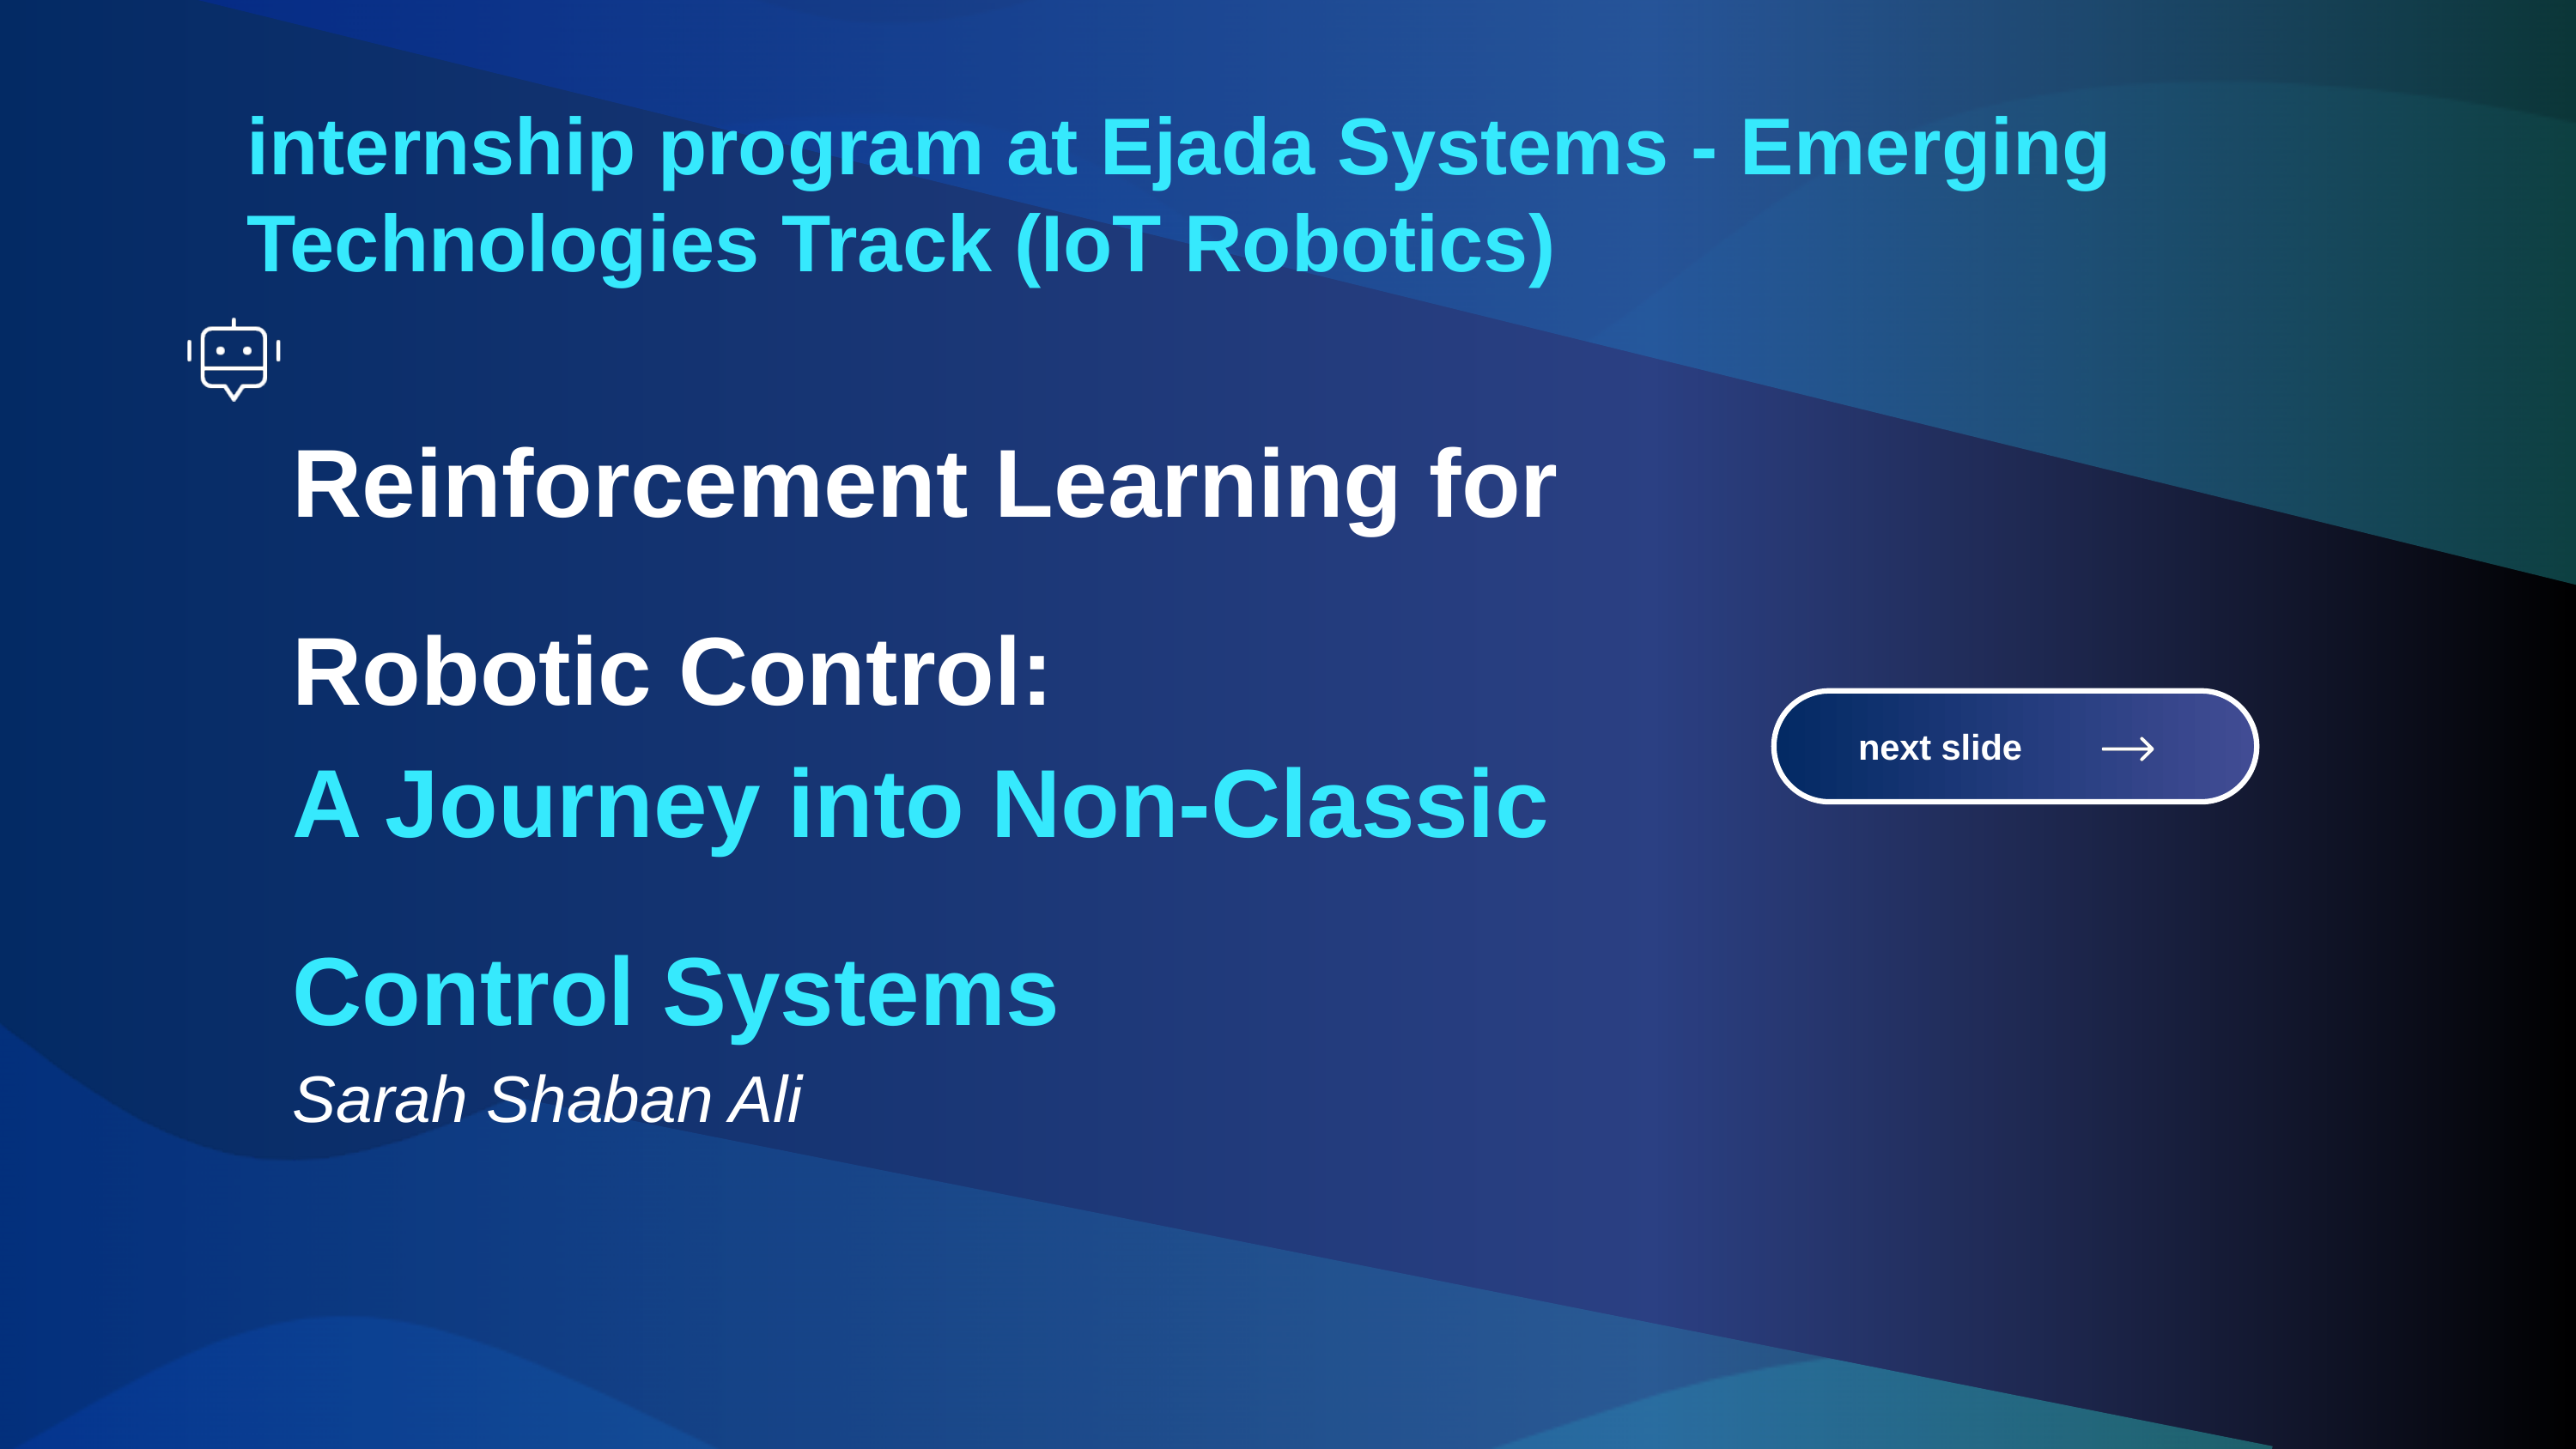

internship program at Ejada Systems - Emerging
Technologies Track (IoT Robotics)

Reinforcement Learning for Robotic Control:
A Journey into Non-Classic Control Systems

next slide

Sarah Shaban Ali